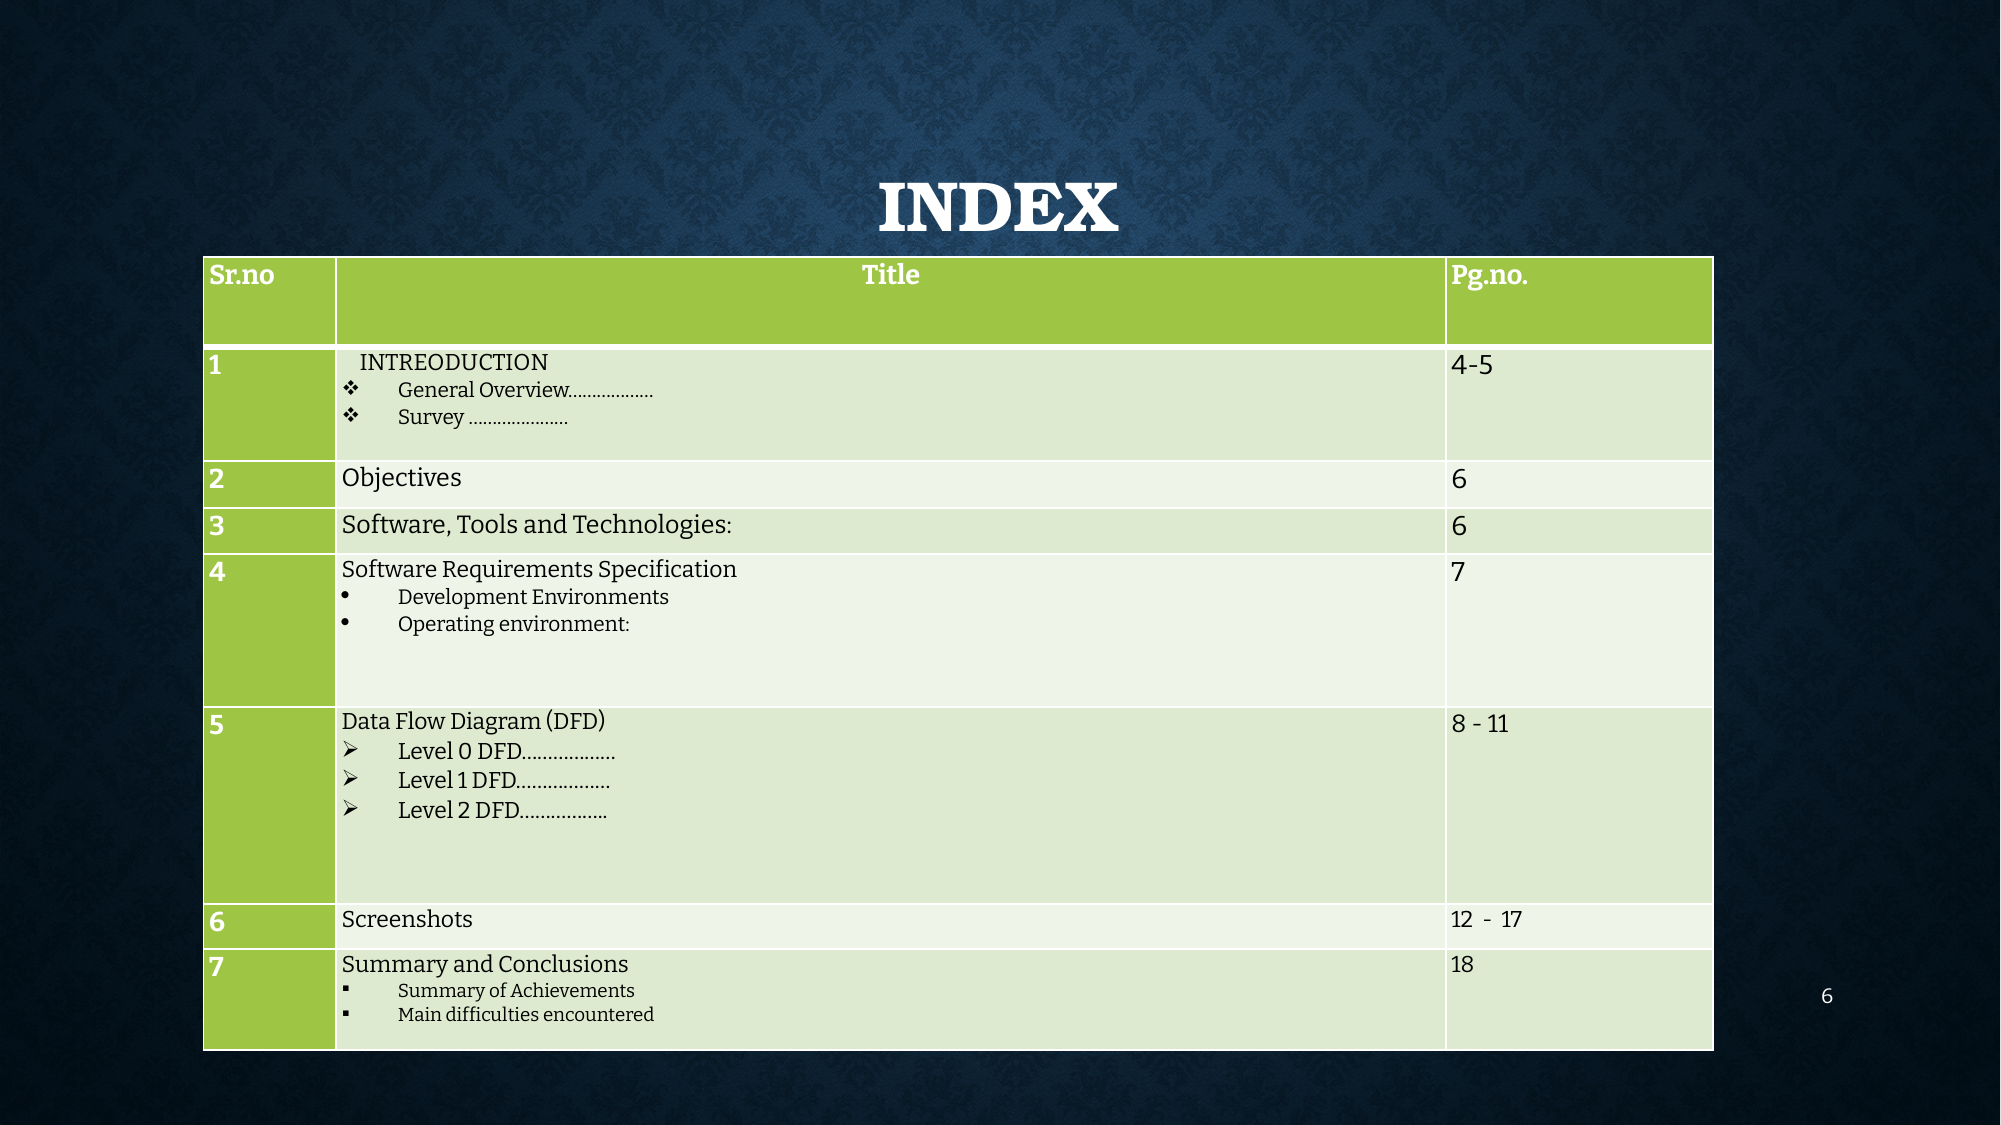

# INDEX
| Sr.no | Title | Pg.no. |
| --- | --- | --- |
| 1 | INTREODUCTION General Overview……………… Survey ………………… | 4-5 |
| 2 | Objectives | 6 |
| 3 | Software, Tools and Technologies: | 6 |
| 4 | Software Requirements Specification Development Environments Operating environment: | 7 |
| 5 | Data Flow Diagram (DFD) Level 0 DFD……………… Level 1 DFD……………… Level 2 DFD…………….. | 8 - 11 |
| 6 | Screenshots | 12 - 17 |
| 7 | Summary and Conclusions Summary of Achievements Main difficulties encountered | 18 |
6